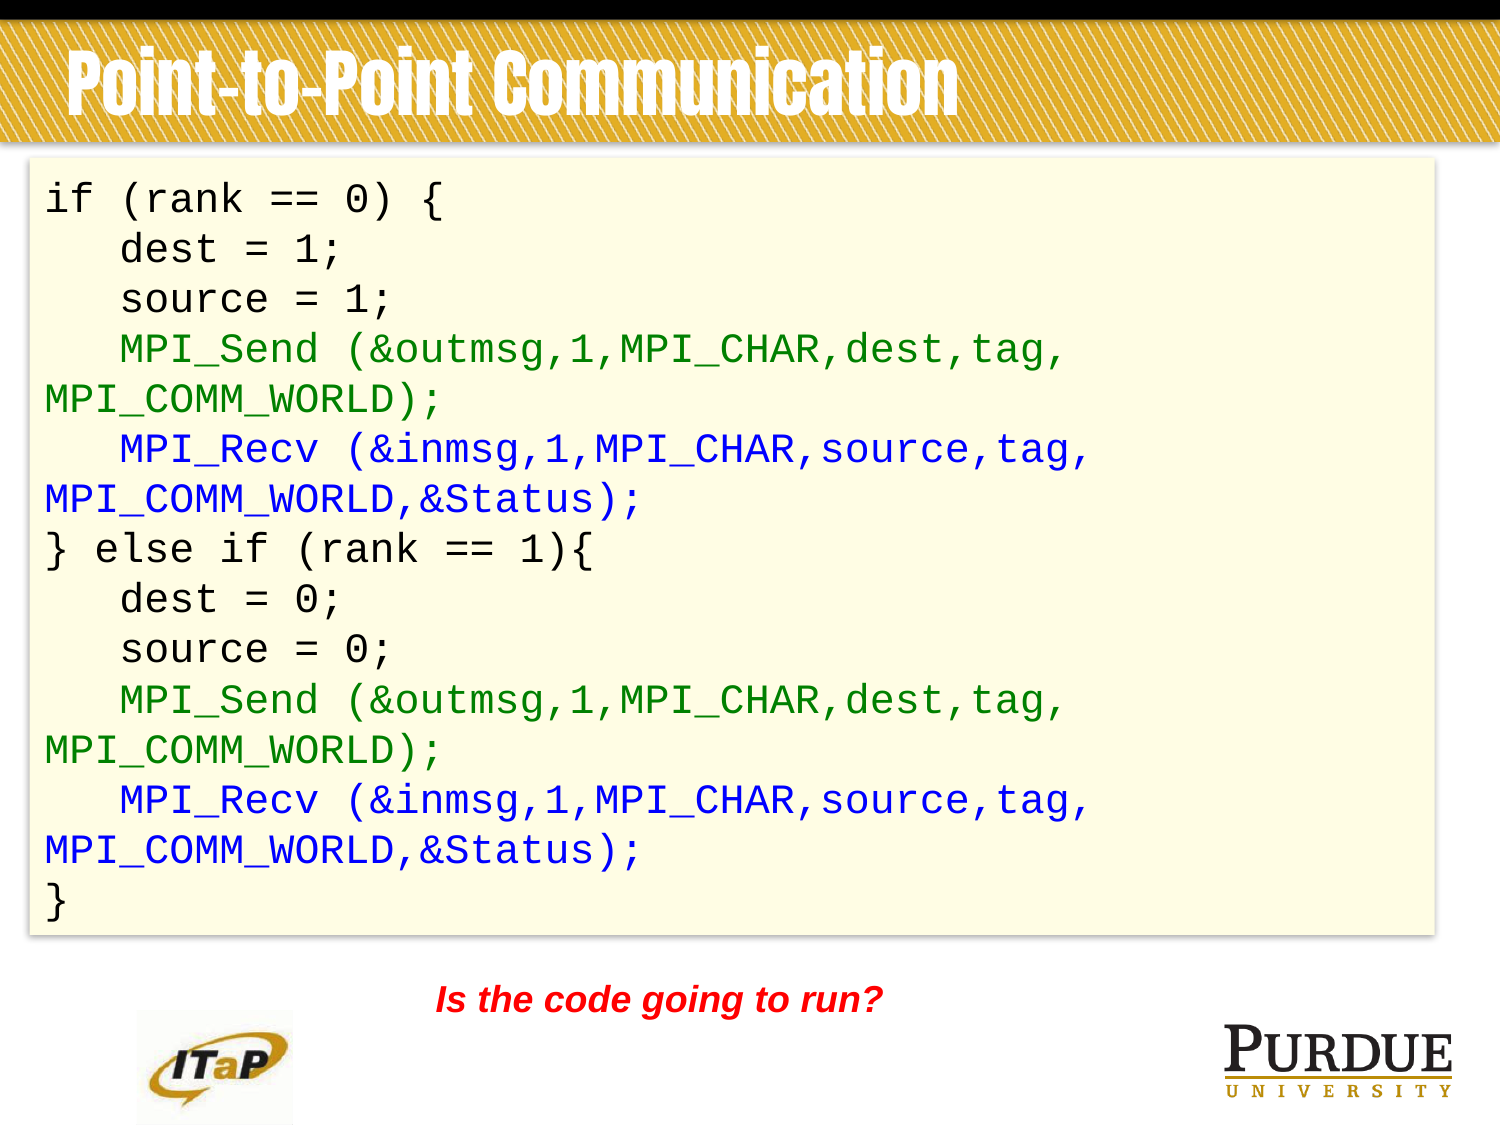

Point-to-Point Communication
if (rank == 0) {
   dest = 1;
   source = 1;
   MPI_Send (&outmsg,1,MPI_CHAR,dest,tag, MPI_COMM_WORLD);
   MPI_Recv (&inmsg,1,MPI_CHAR,source,tag, MPI_COMM_WORLD,&Status);
} else if (rank == 1){
   dest = 0;
   source = 0;
   MPI_Send (&outmsg,1,MPI_CHAR,dest,tag, MPI_COMM_WORLD);
   MPI_Recv (&inmsg,1,MPI_CHAR,source,tag, MPI_COMM_WORLD,&Status);
}
Is the code going to run?